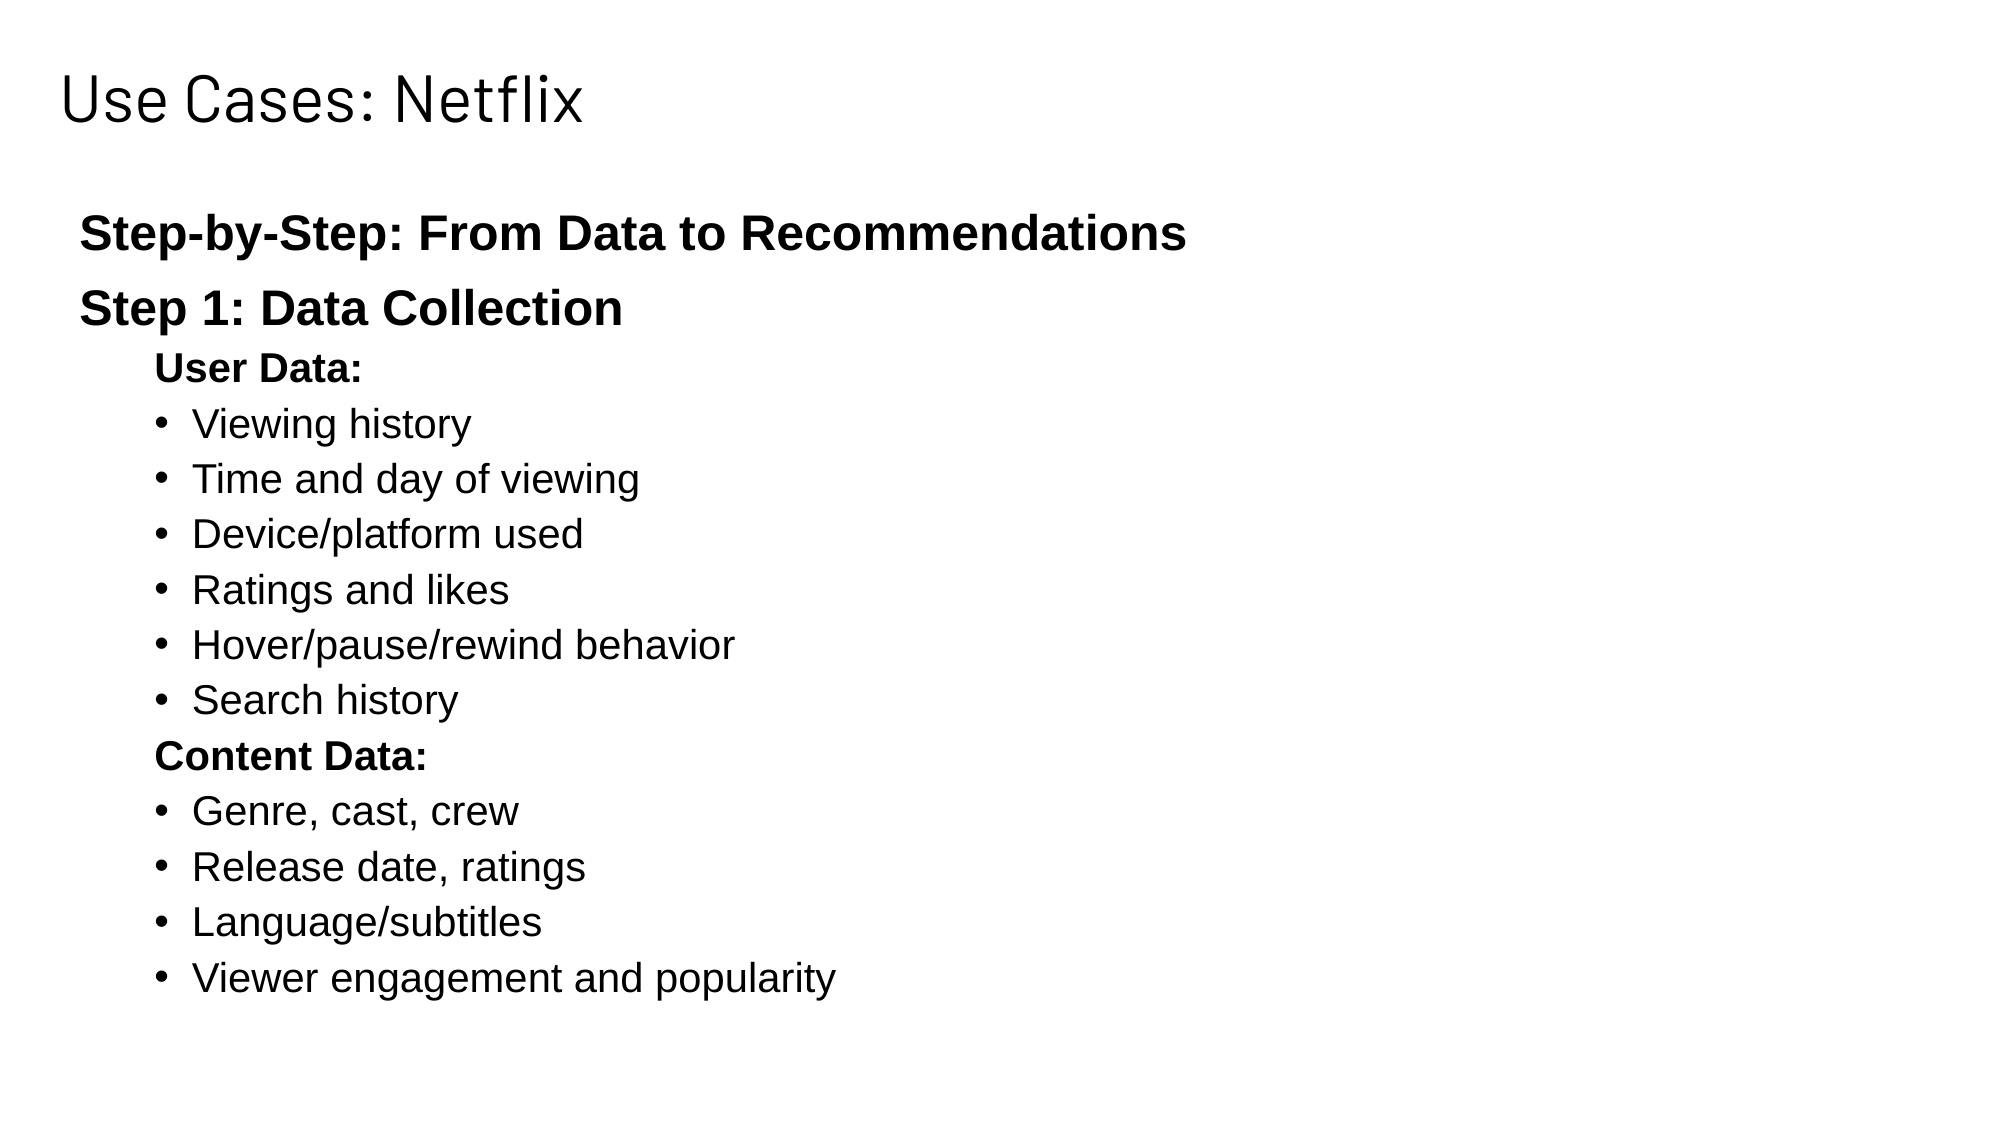

# Use Cases: Netflix
Step-by-Step: From Data to Recommendations
Step 1: Data Collection
User Data:
Viewing history
Time and day of viewing
Device/platform used
Ratings and likes
Hover/pause/rewind behavior
Search history
Content Data:
Genre, cast, crew
Release date, ratings
Language/subtitles
Viewer engagement and popularity